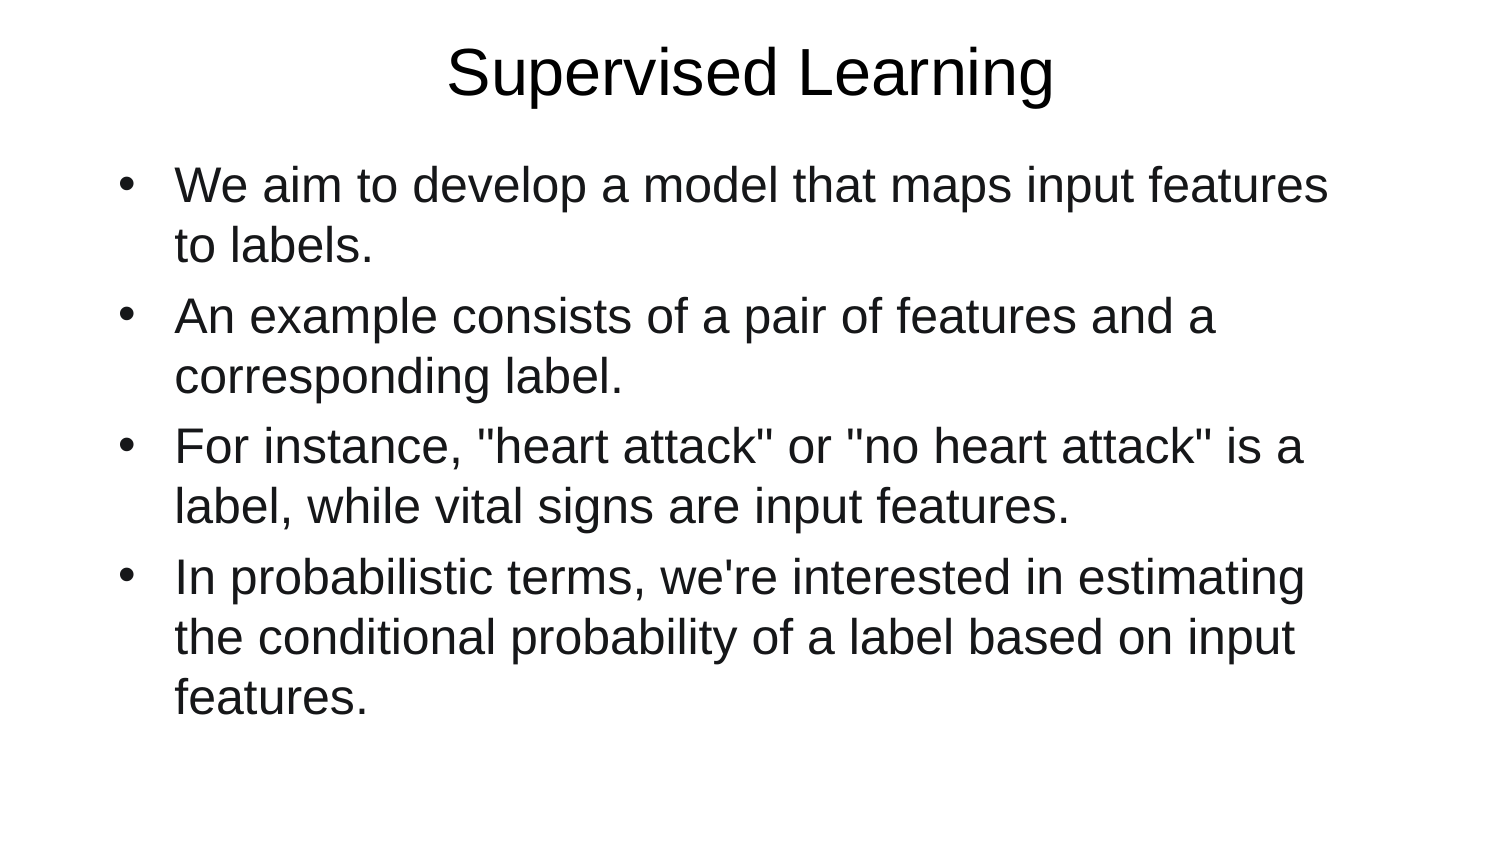

# Supervised Learning
We aim to develop a model that maps input features to labels.
An example consists of a pair of features and a corresponding label.
For instance, "heart attack" or "no heart attack" is a label, while vital signs are input features.
In probabilistic terms, we're interested in estimating the conditional probability of a label based on input features.